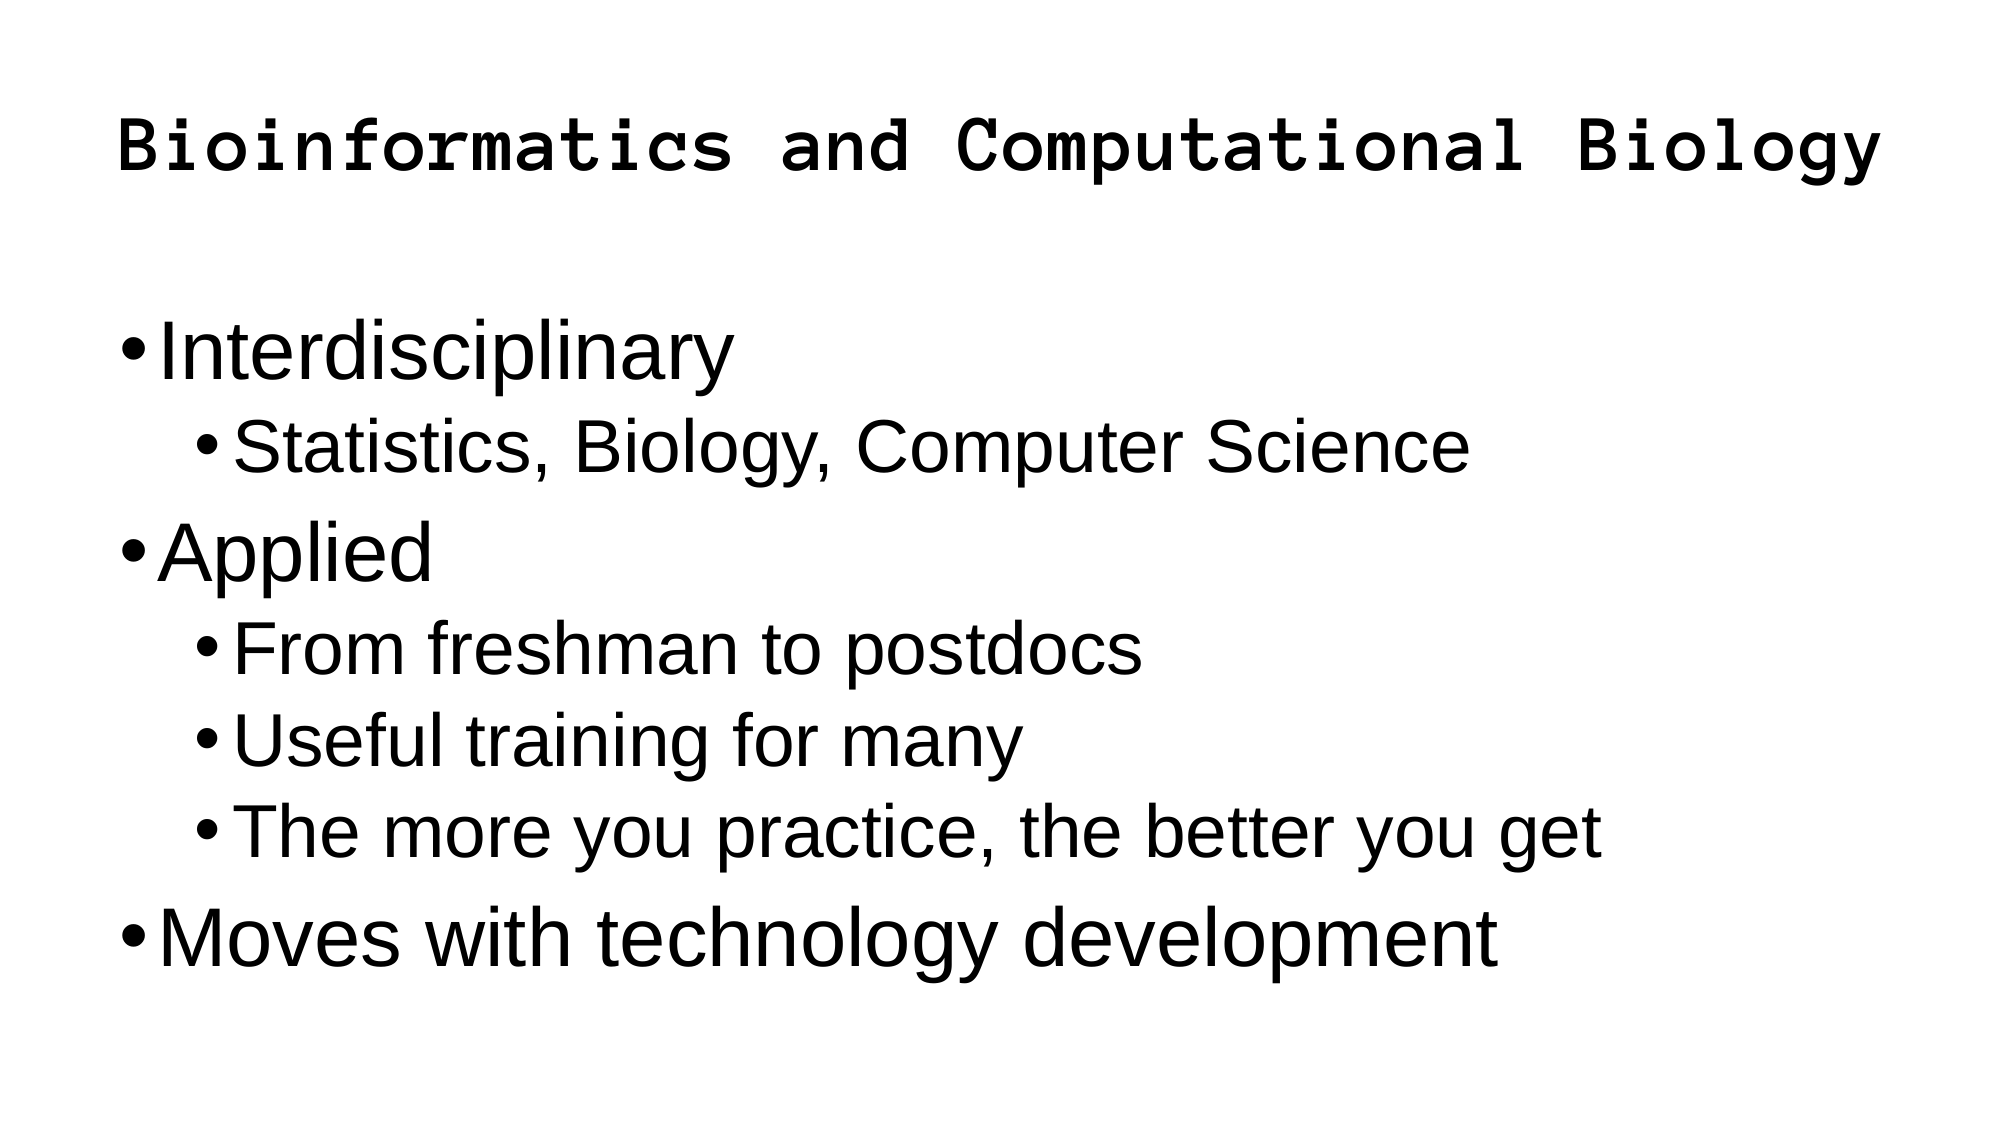

# Bioinformatics and Computational Biology
Interdisciplinary
Statistics, Biology, Computer Science
Applied
From freshman to postdocs
Useful training for many
The more you practice, the better you get
Moves with technology development